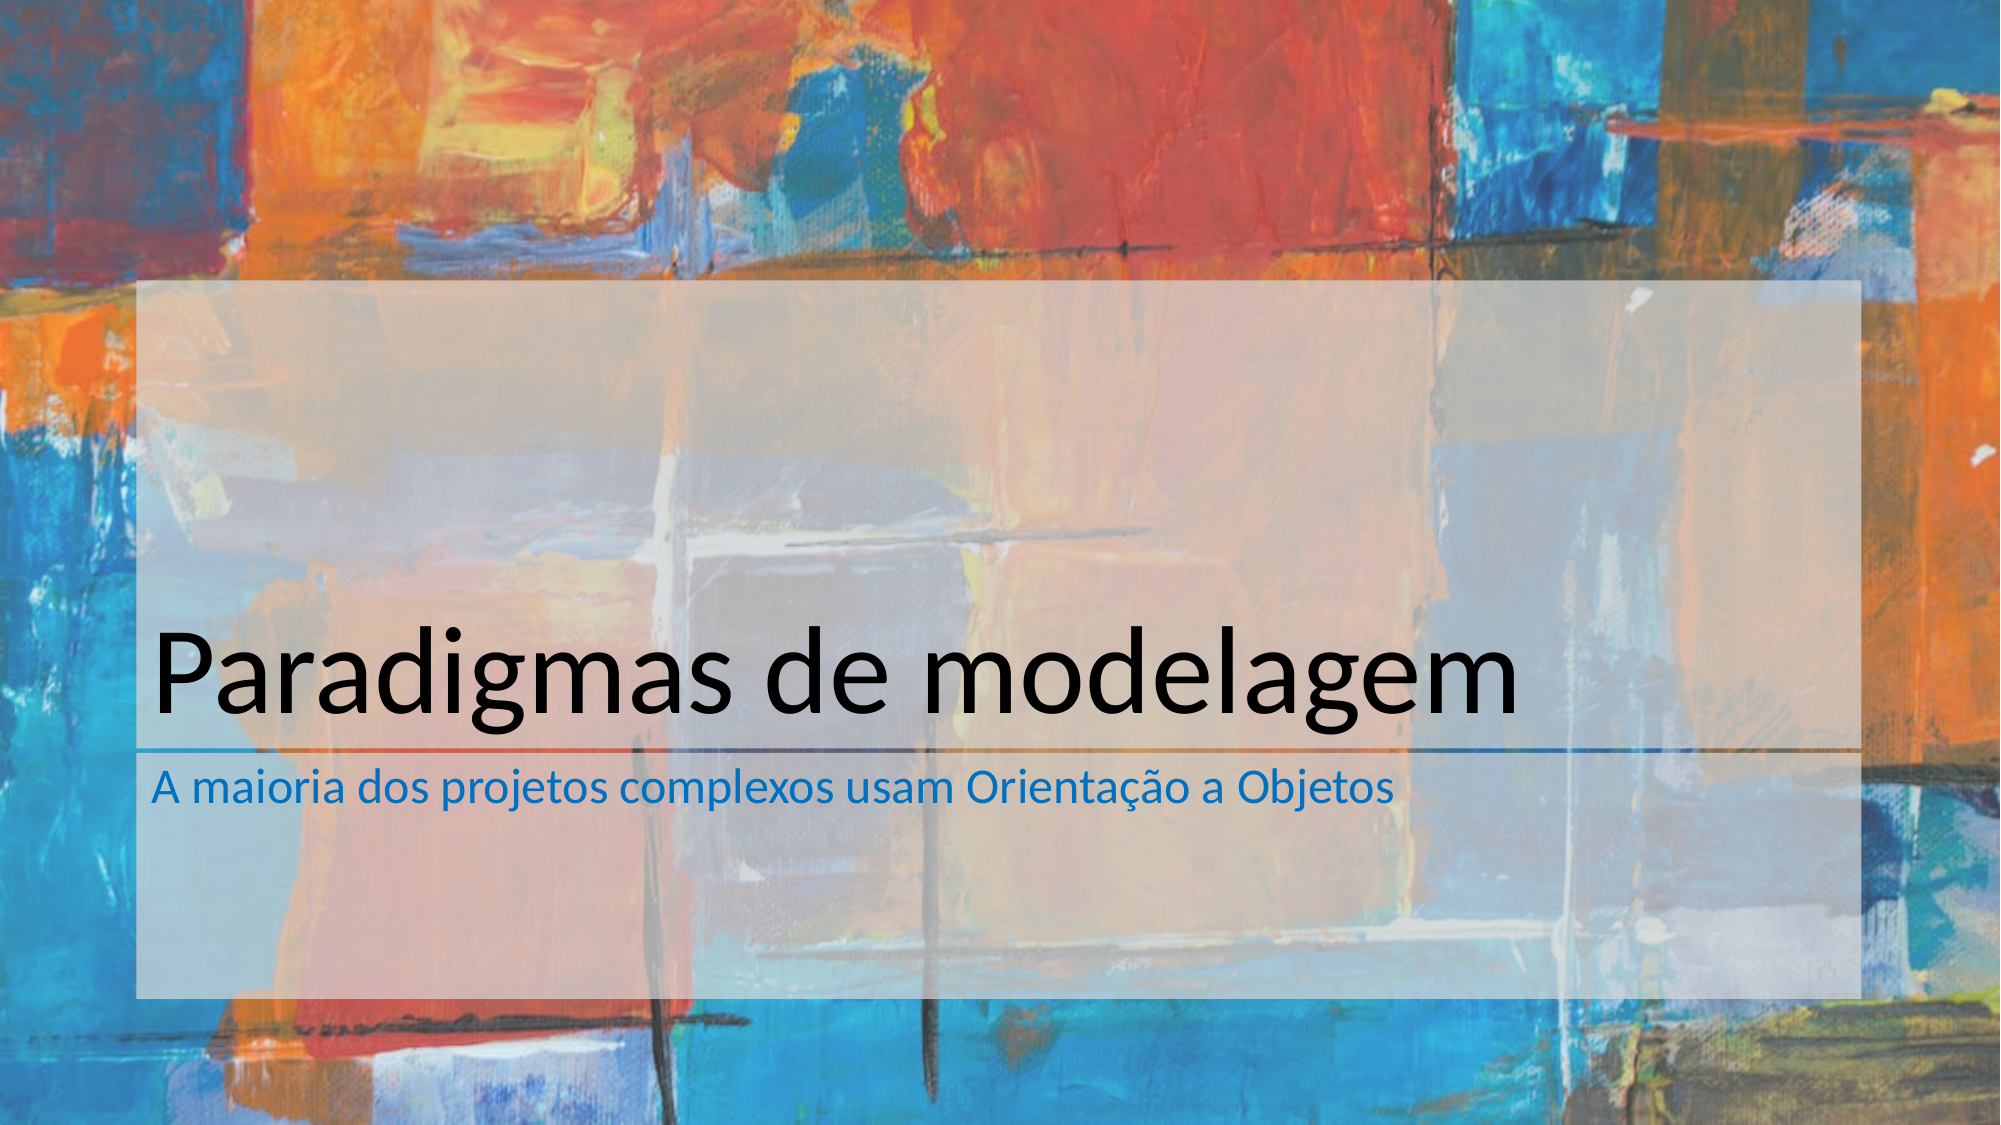

# Paradigmas de modelagem
A maioria dos projetos complexos usam Orientação a Objetos